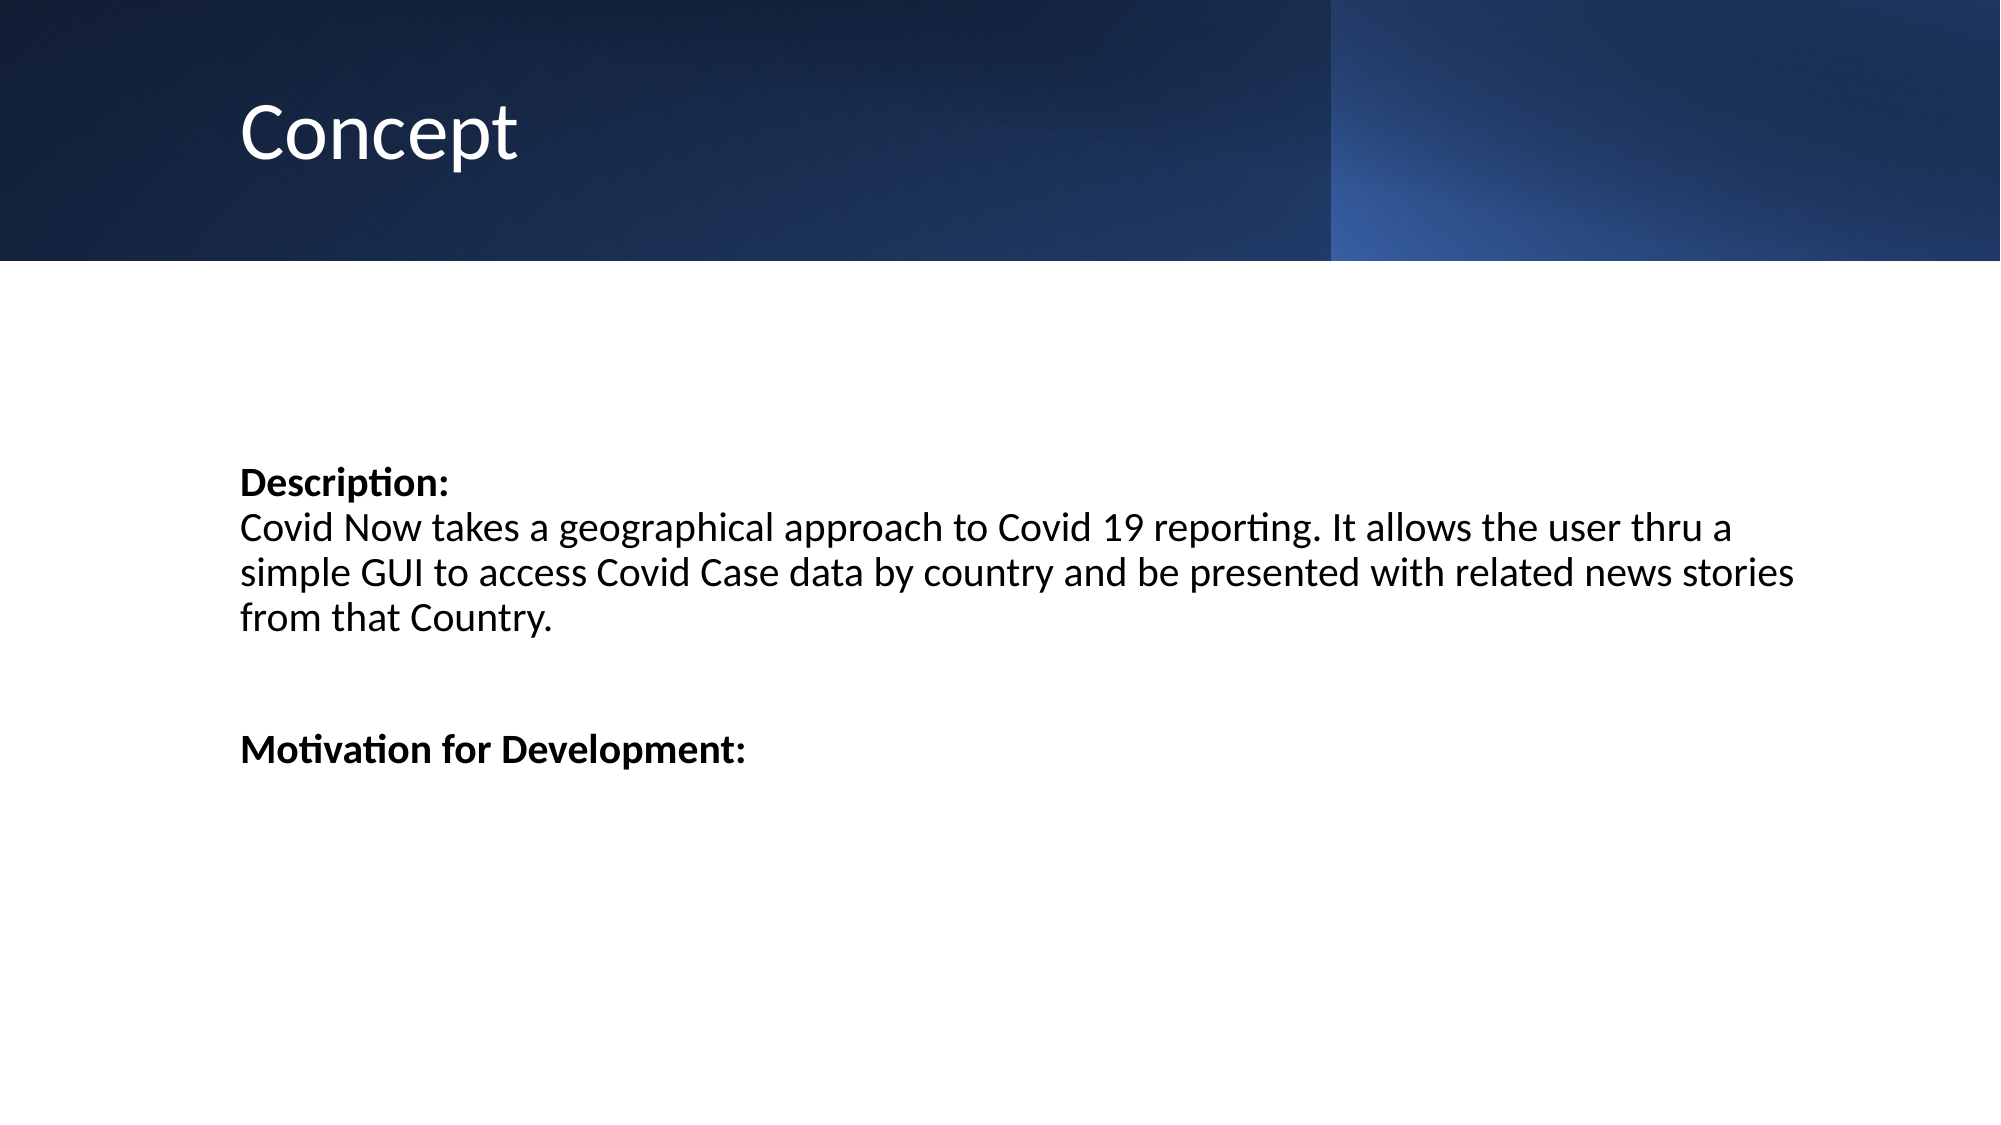

# Concept
Description: 
Covid Now takes a geographical approach to Covid 19 reporting. It allows the user thru a simple GUI to access Covid Case data by country and be presented with related news stories from that Country.

Motivation for Development: